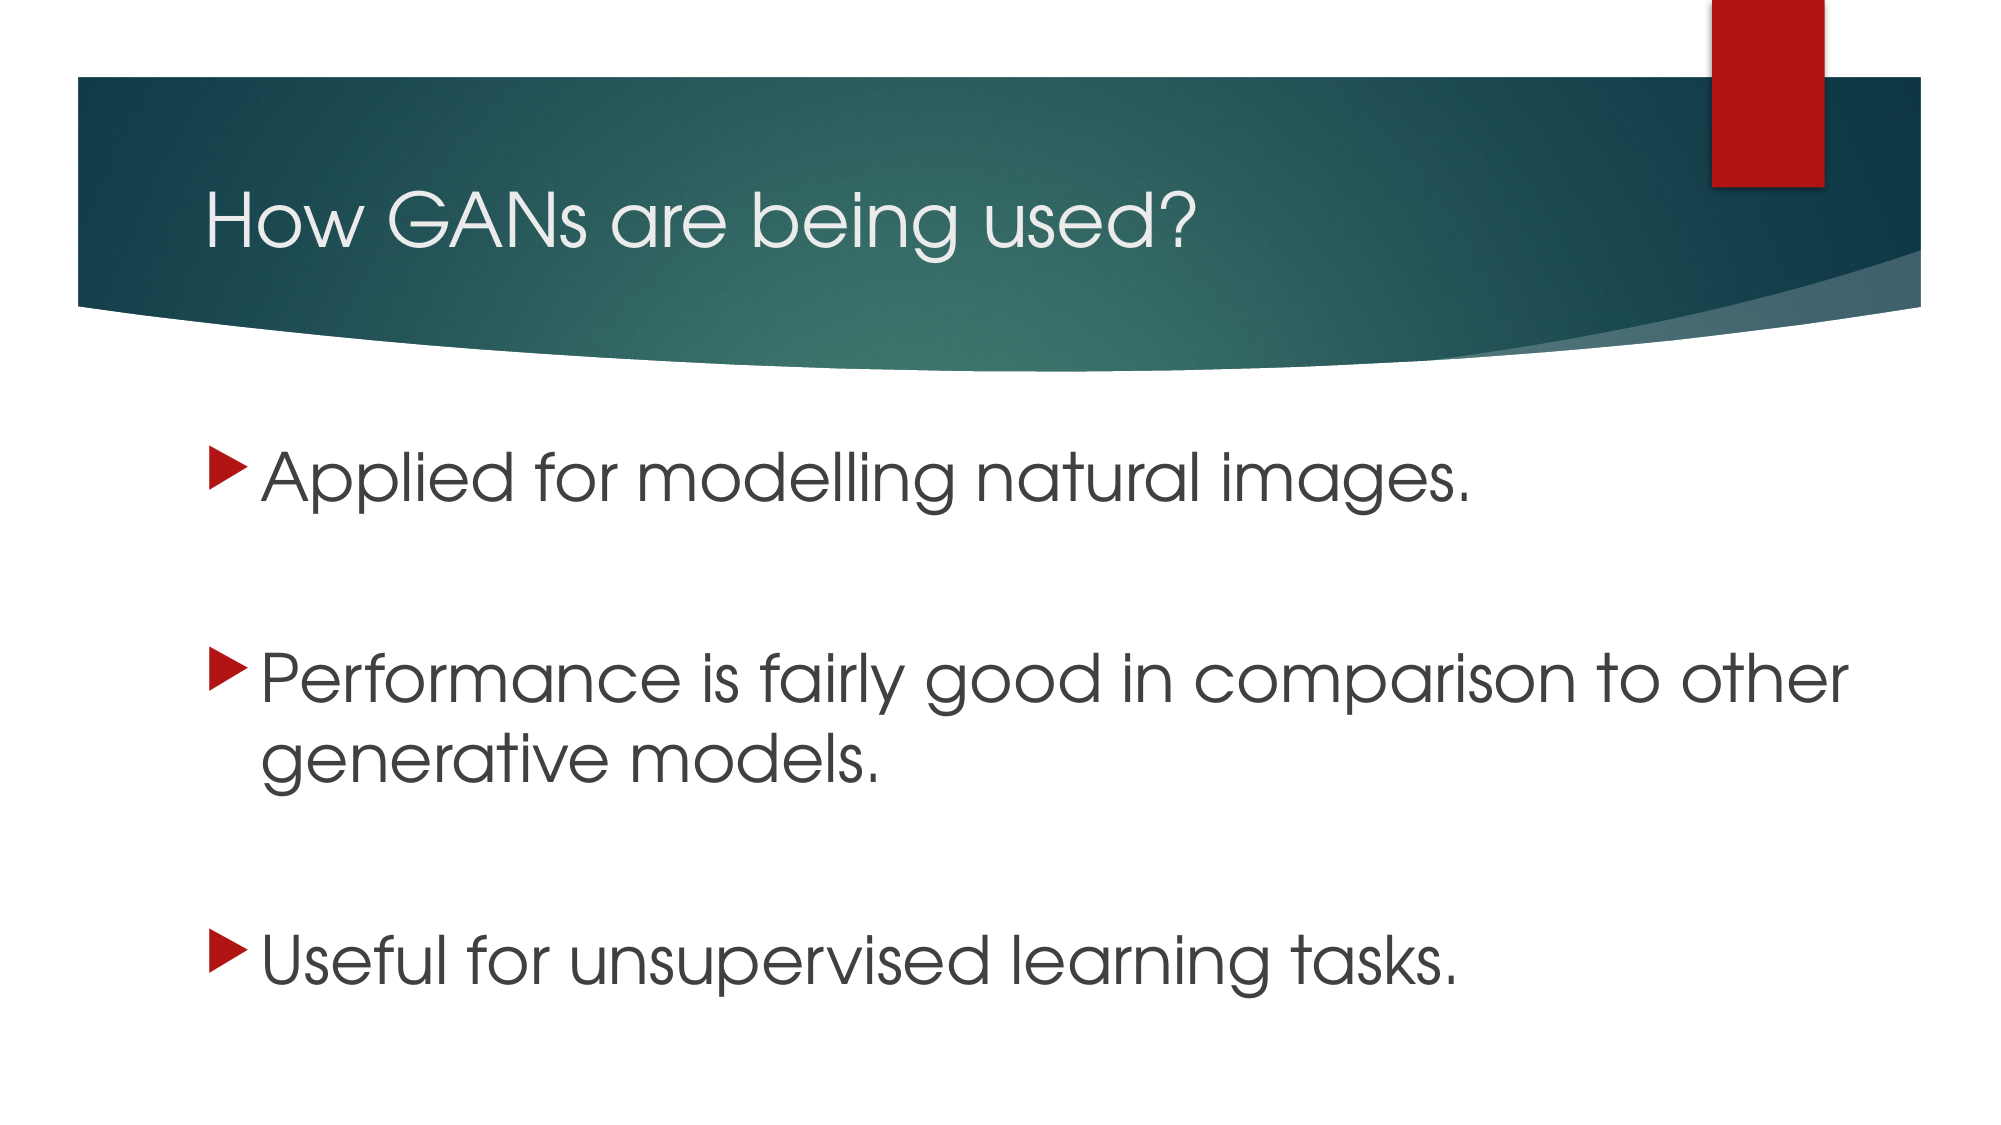

# How GANs are being used?
Applied for modelling natural images.

Performance is fairly good in comparison to other generative models.

Useful for unsupervised learning tasks.